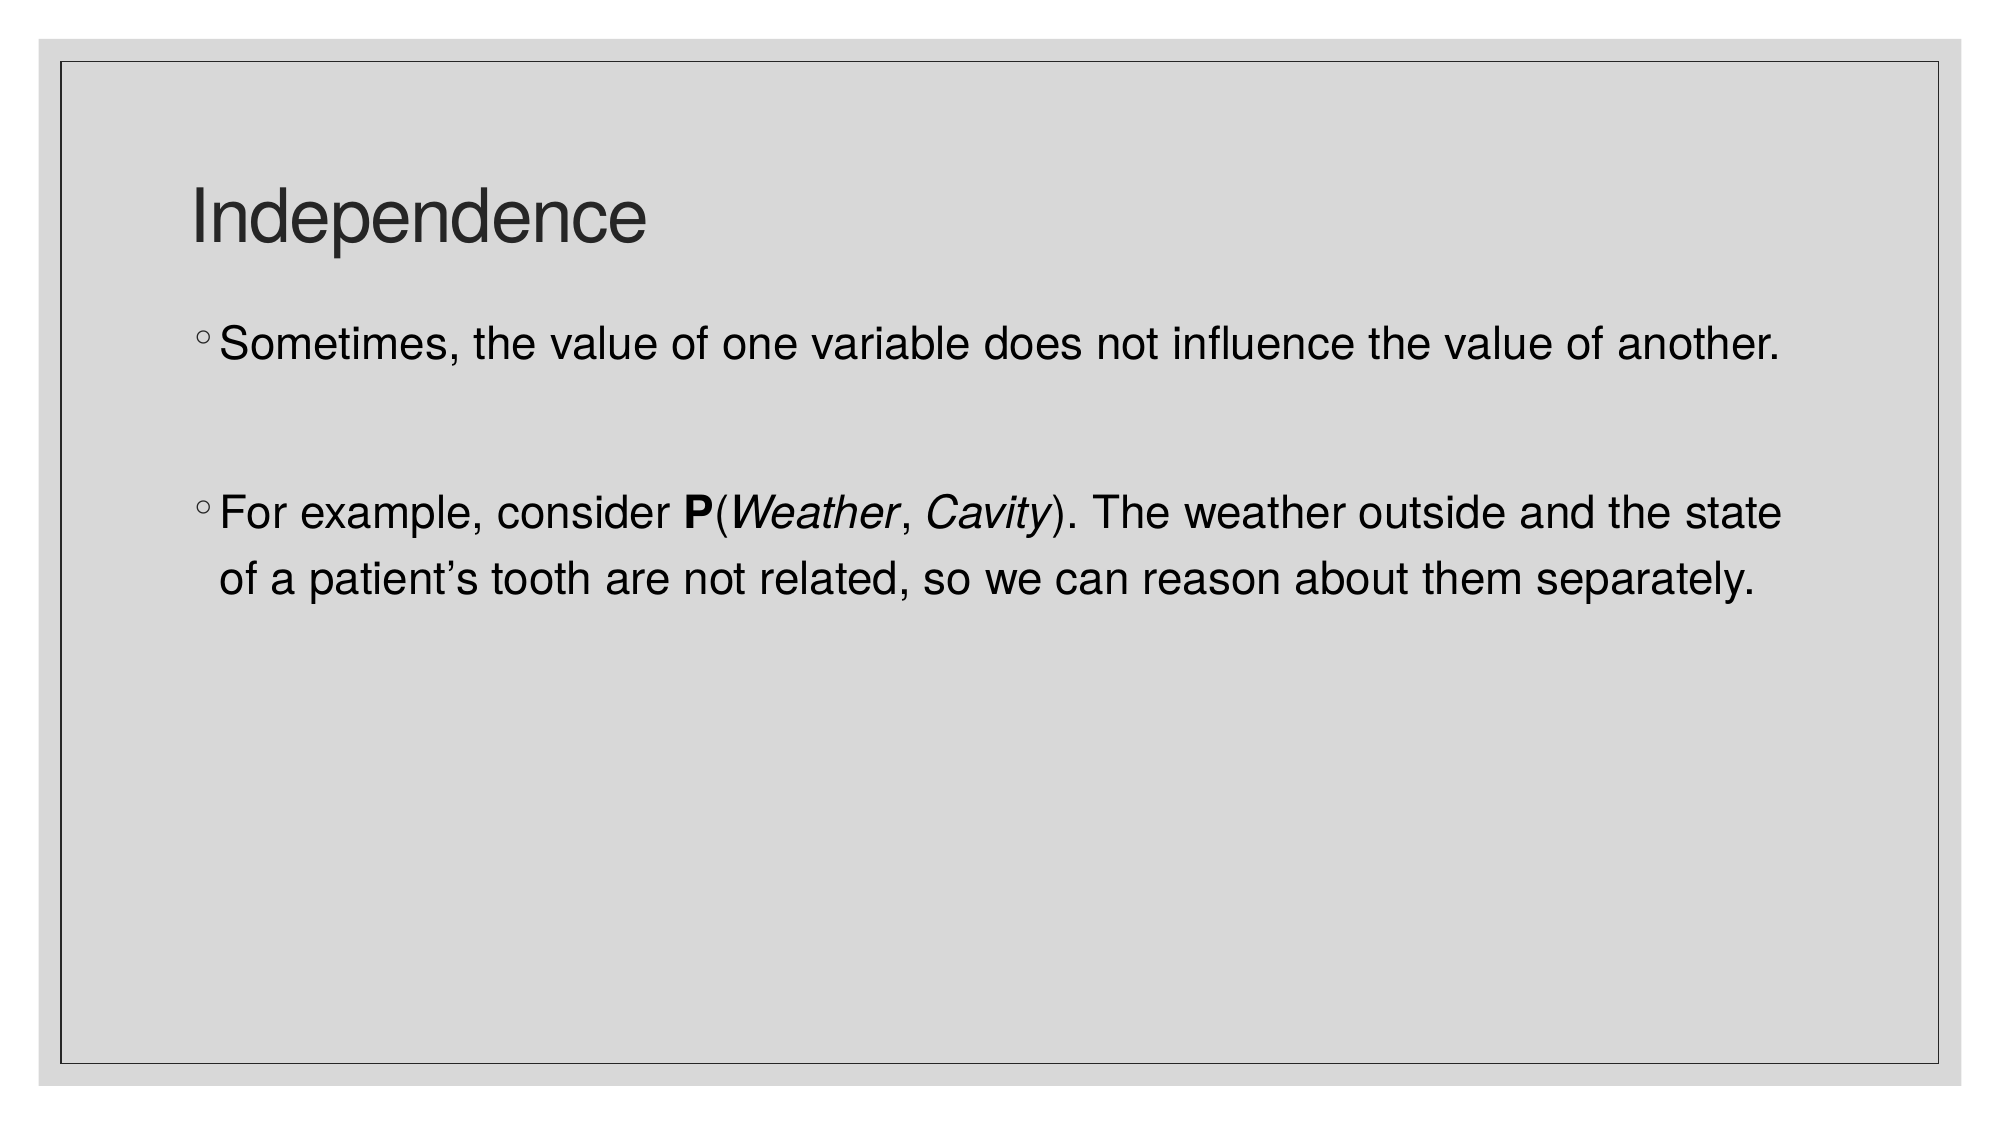

# Independence
Sometimes, the value of one variable does not influence the value of another.

For example, consider P(Weather, Cavity). The weather outside and the state of a patient’s tooth are not related, so we can reason about them separately.